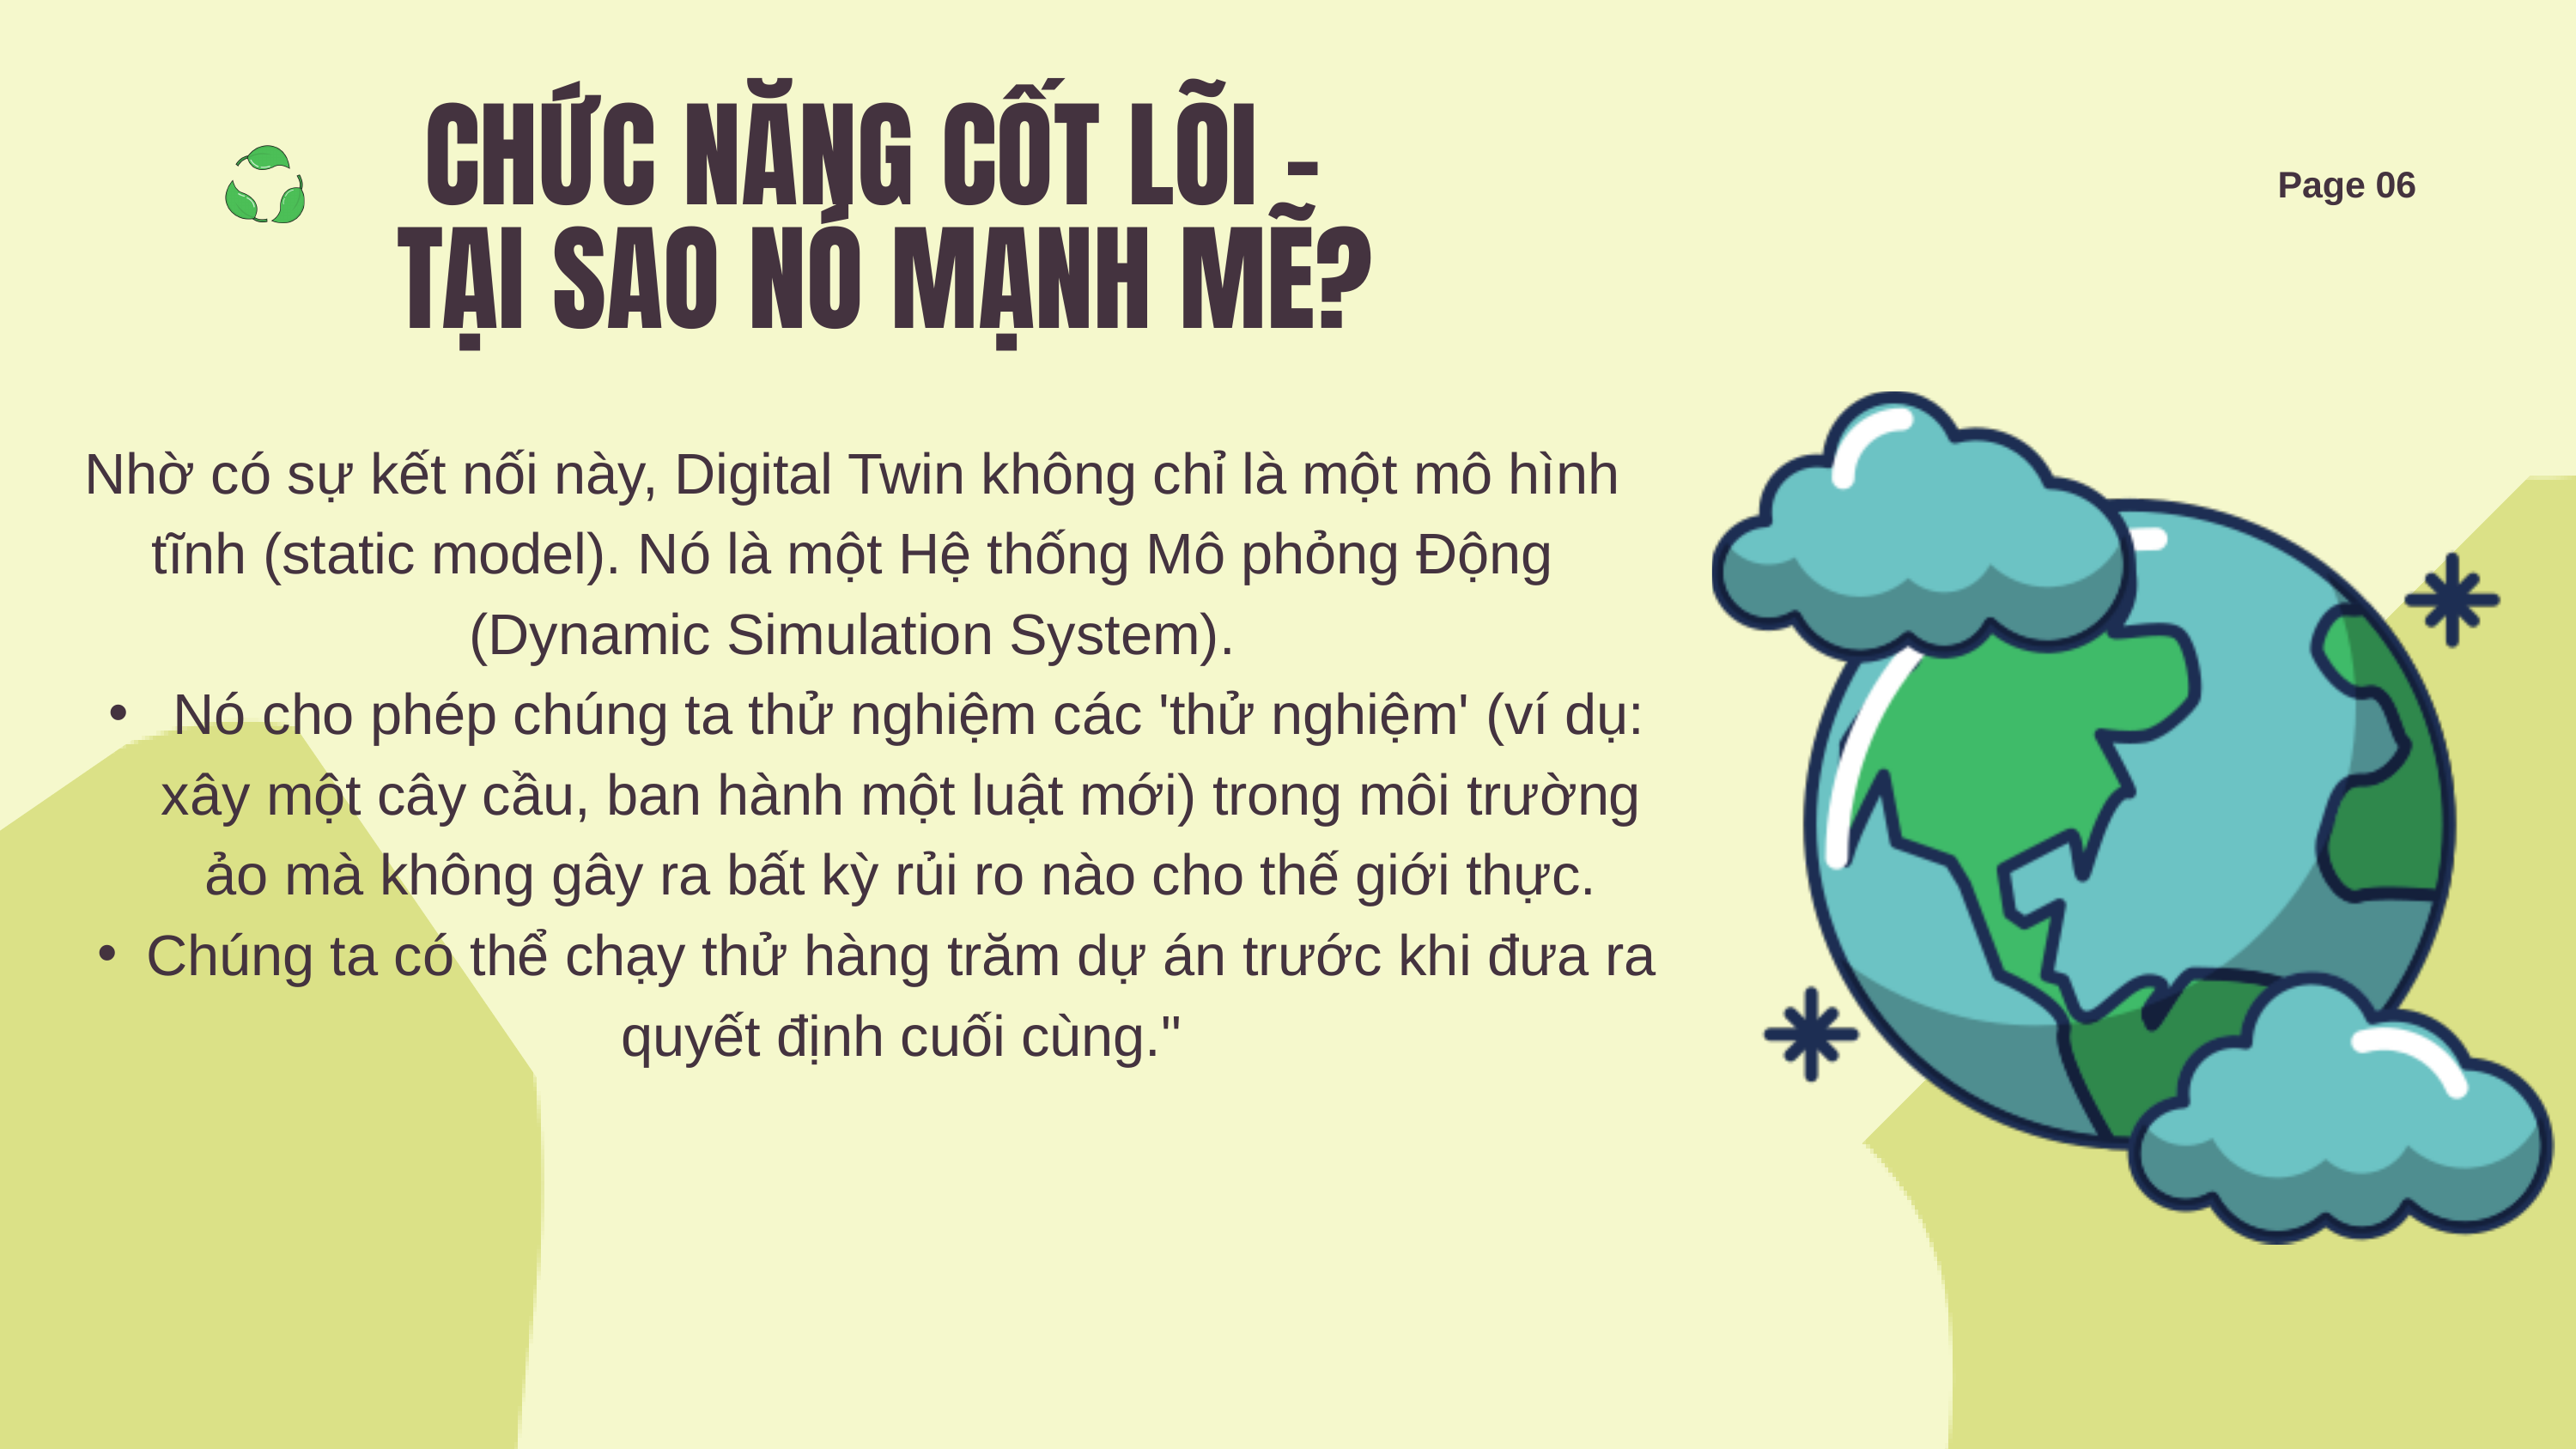

CHỨC NĂNG CỐT LÕI – TẠI SAO NÓ MẠNH MẼ?

Page 06

Nhờ có sự kết nối này, Digital Twin không chỉ là một mô hình tĩnh (static model). Nó là một Hệ thống Mô phỏng Động (Dynamic Simulation System).
 Nó cho phép chúng ta thử nghiệm các 'thử nghiệm' (ví dụ: xây một cây cầu, ban hành một luật mới) trong môi trường ảo mà không gây ra bất kỳ rủi ro nào cho thế giới thực.
Chúng ta có thể chạy thử hàng trăm dự án trước khi đưa ra quyết định cuối cùng."